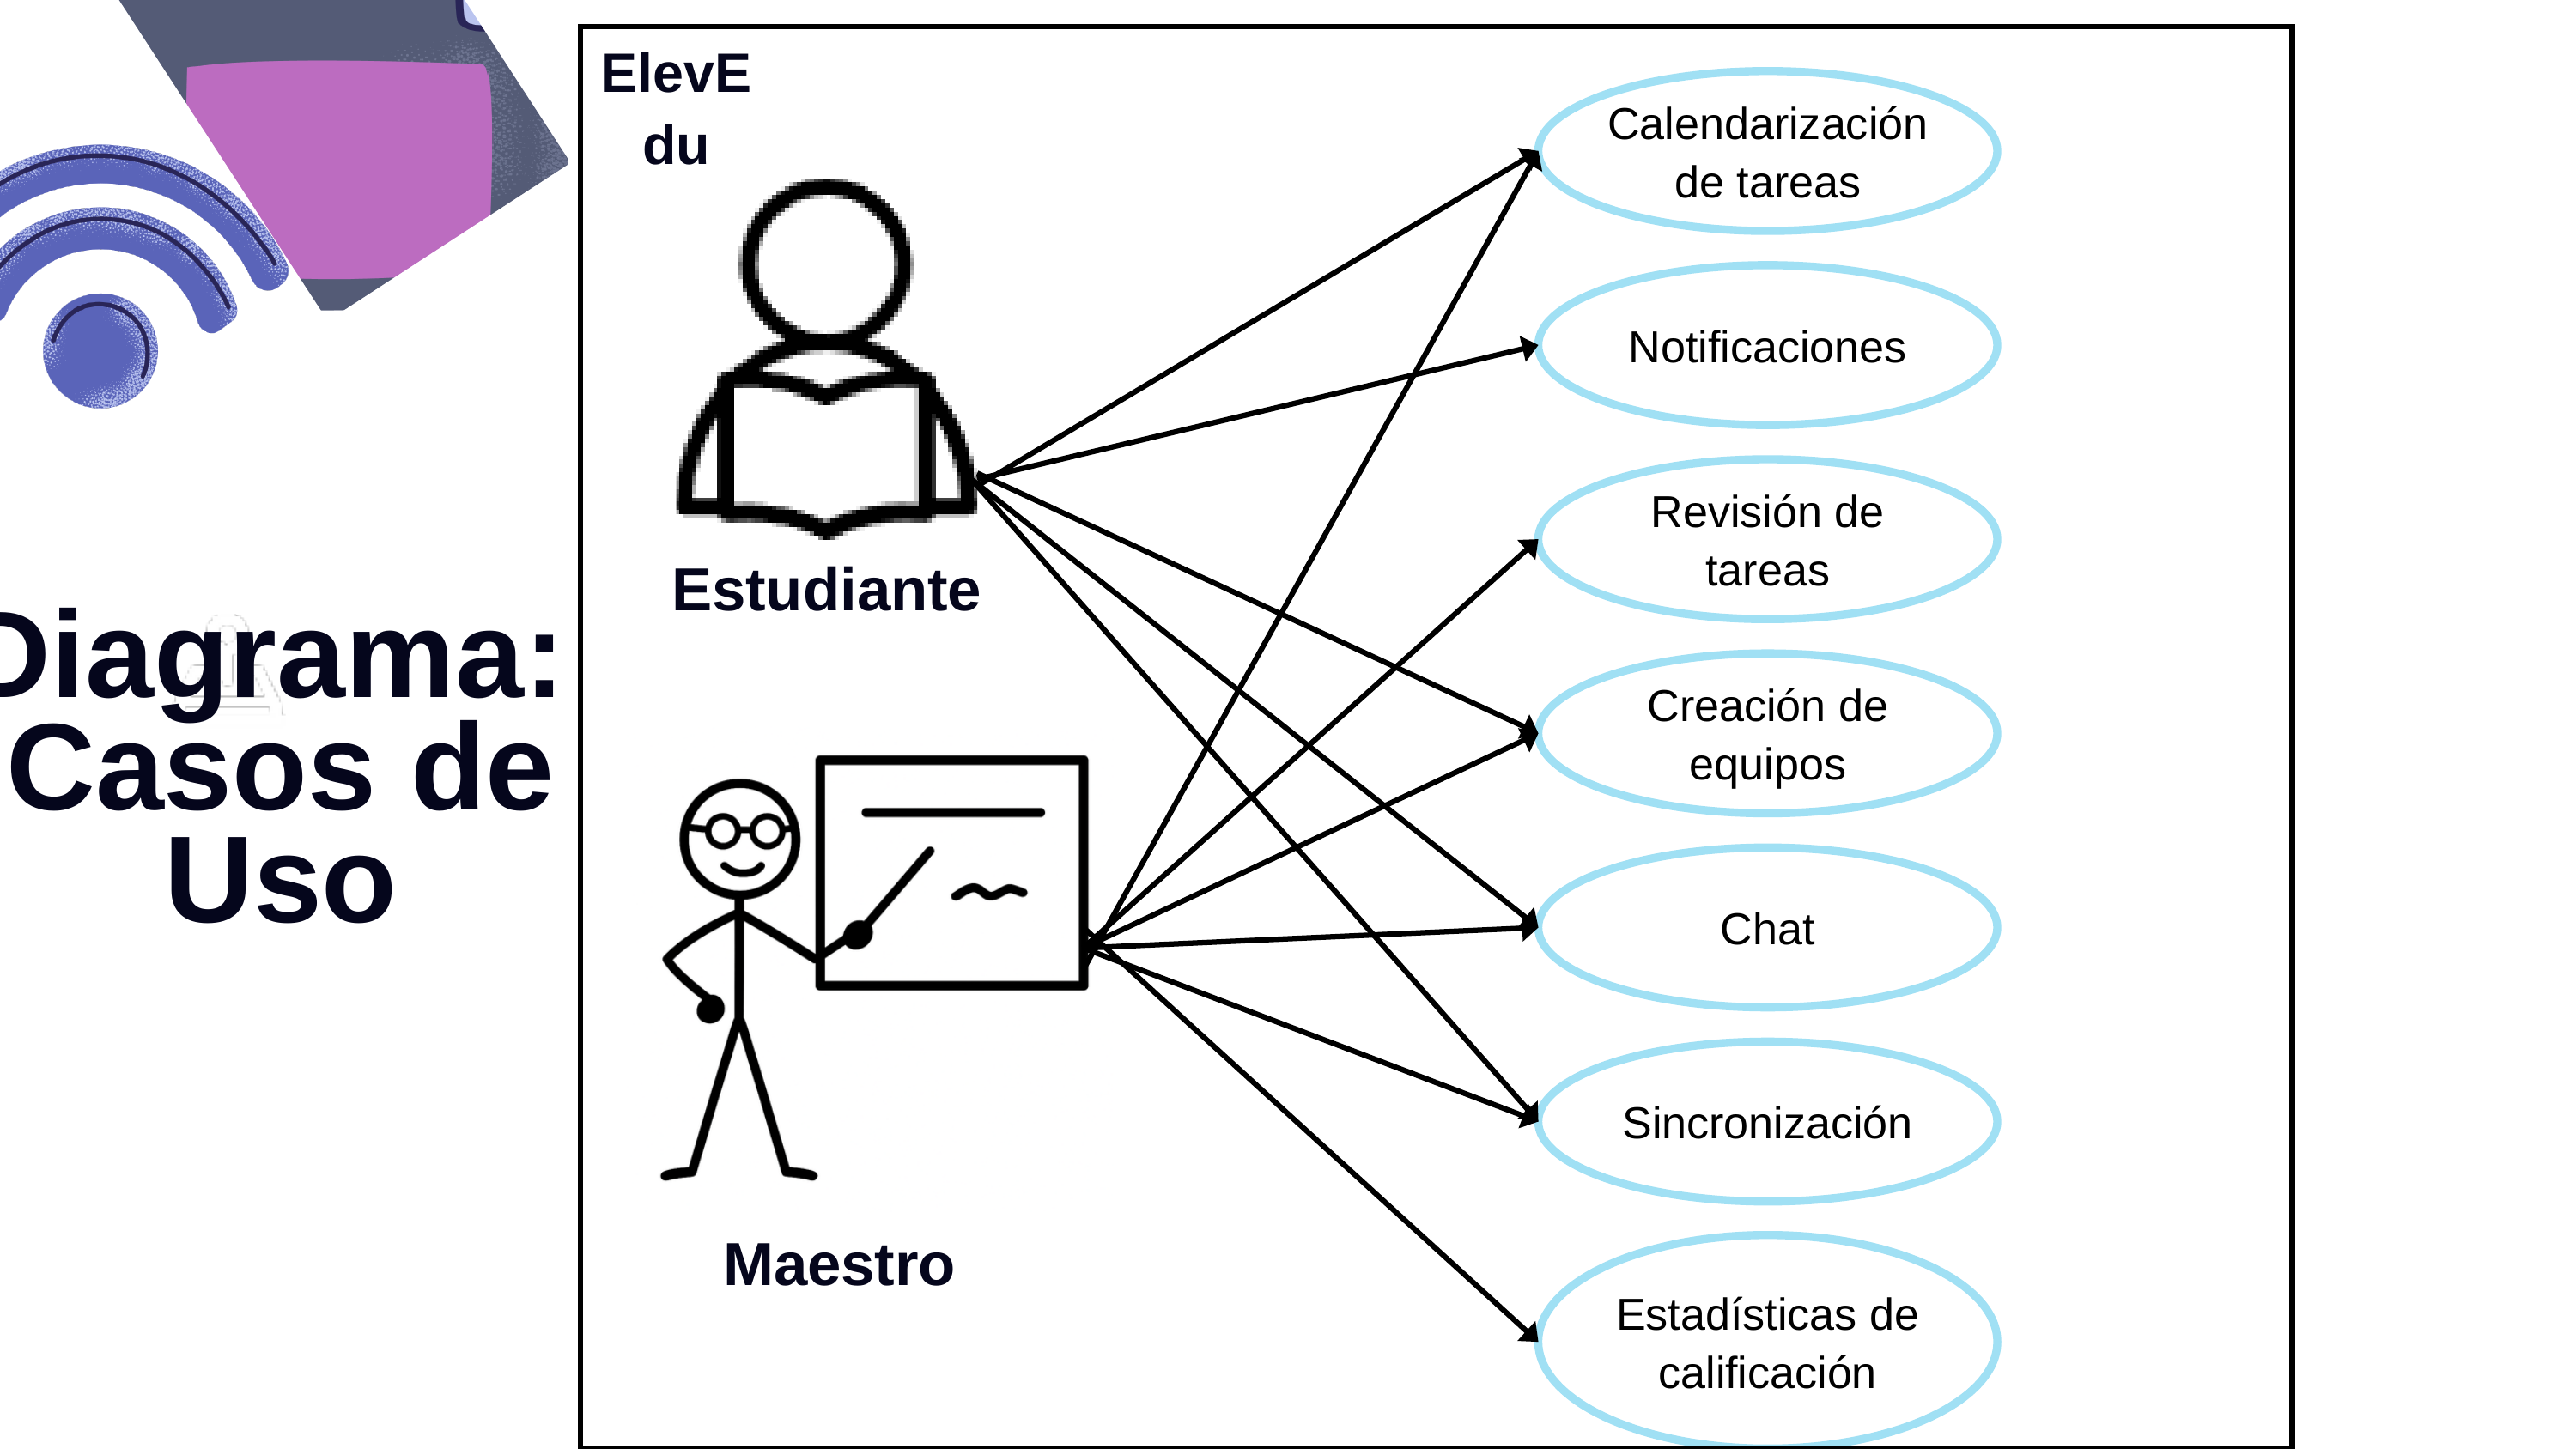

ElevEdu

Calendarización de tareas

Notificaciones

Revisión de tareas

Estudiante

Diagrama:
Casos de Uso

Creación de equipos

Chat

Sincronización
Maestro

Estadísticas de calificación